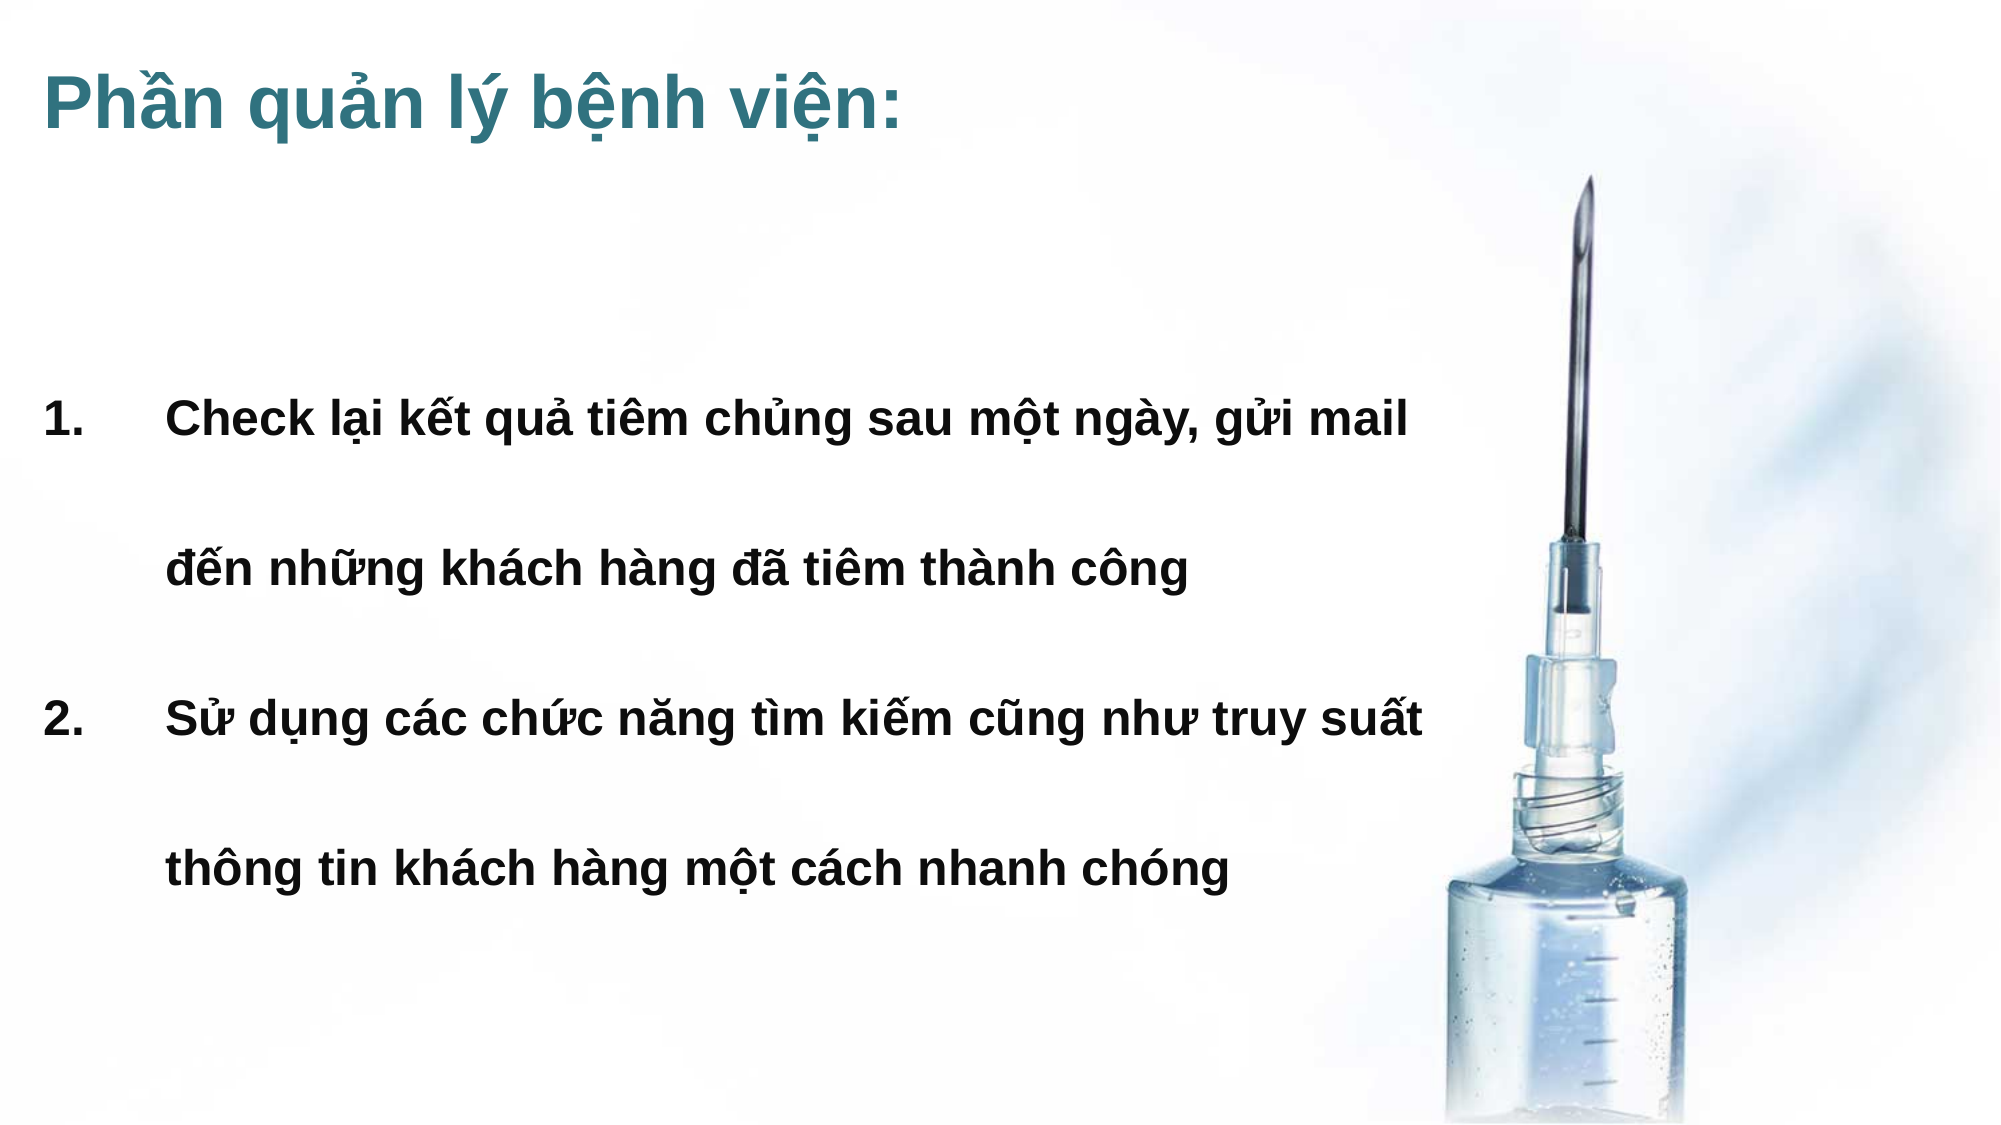

Phần quản lý bệnh viện:
Check lại kết quả tiêm chủng sau một ngày, gửi mail đến những khách hàng đã tiêm thành công
Sử dụng các chức năng tìm kiếm cũng như truy suất thông tin khách hàng một cách nhanh chóng